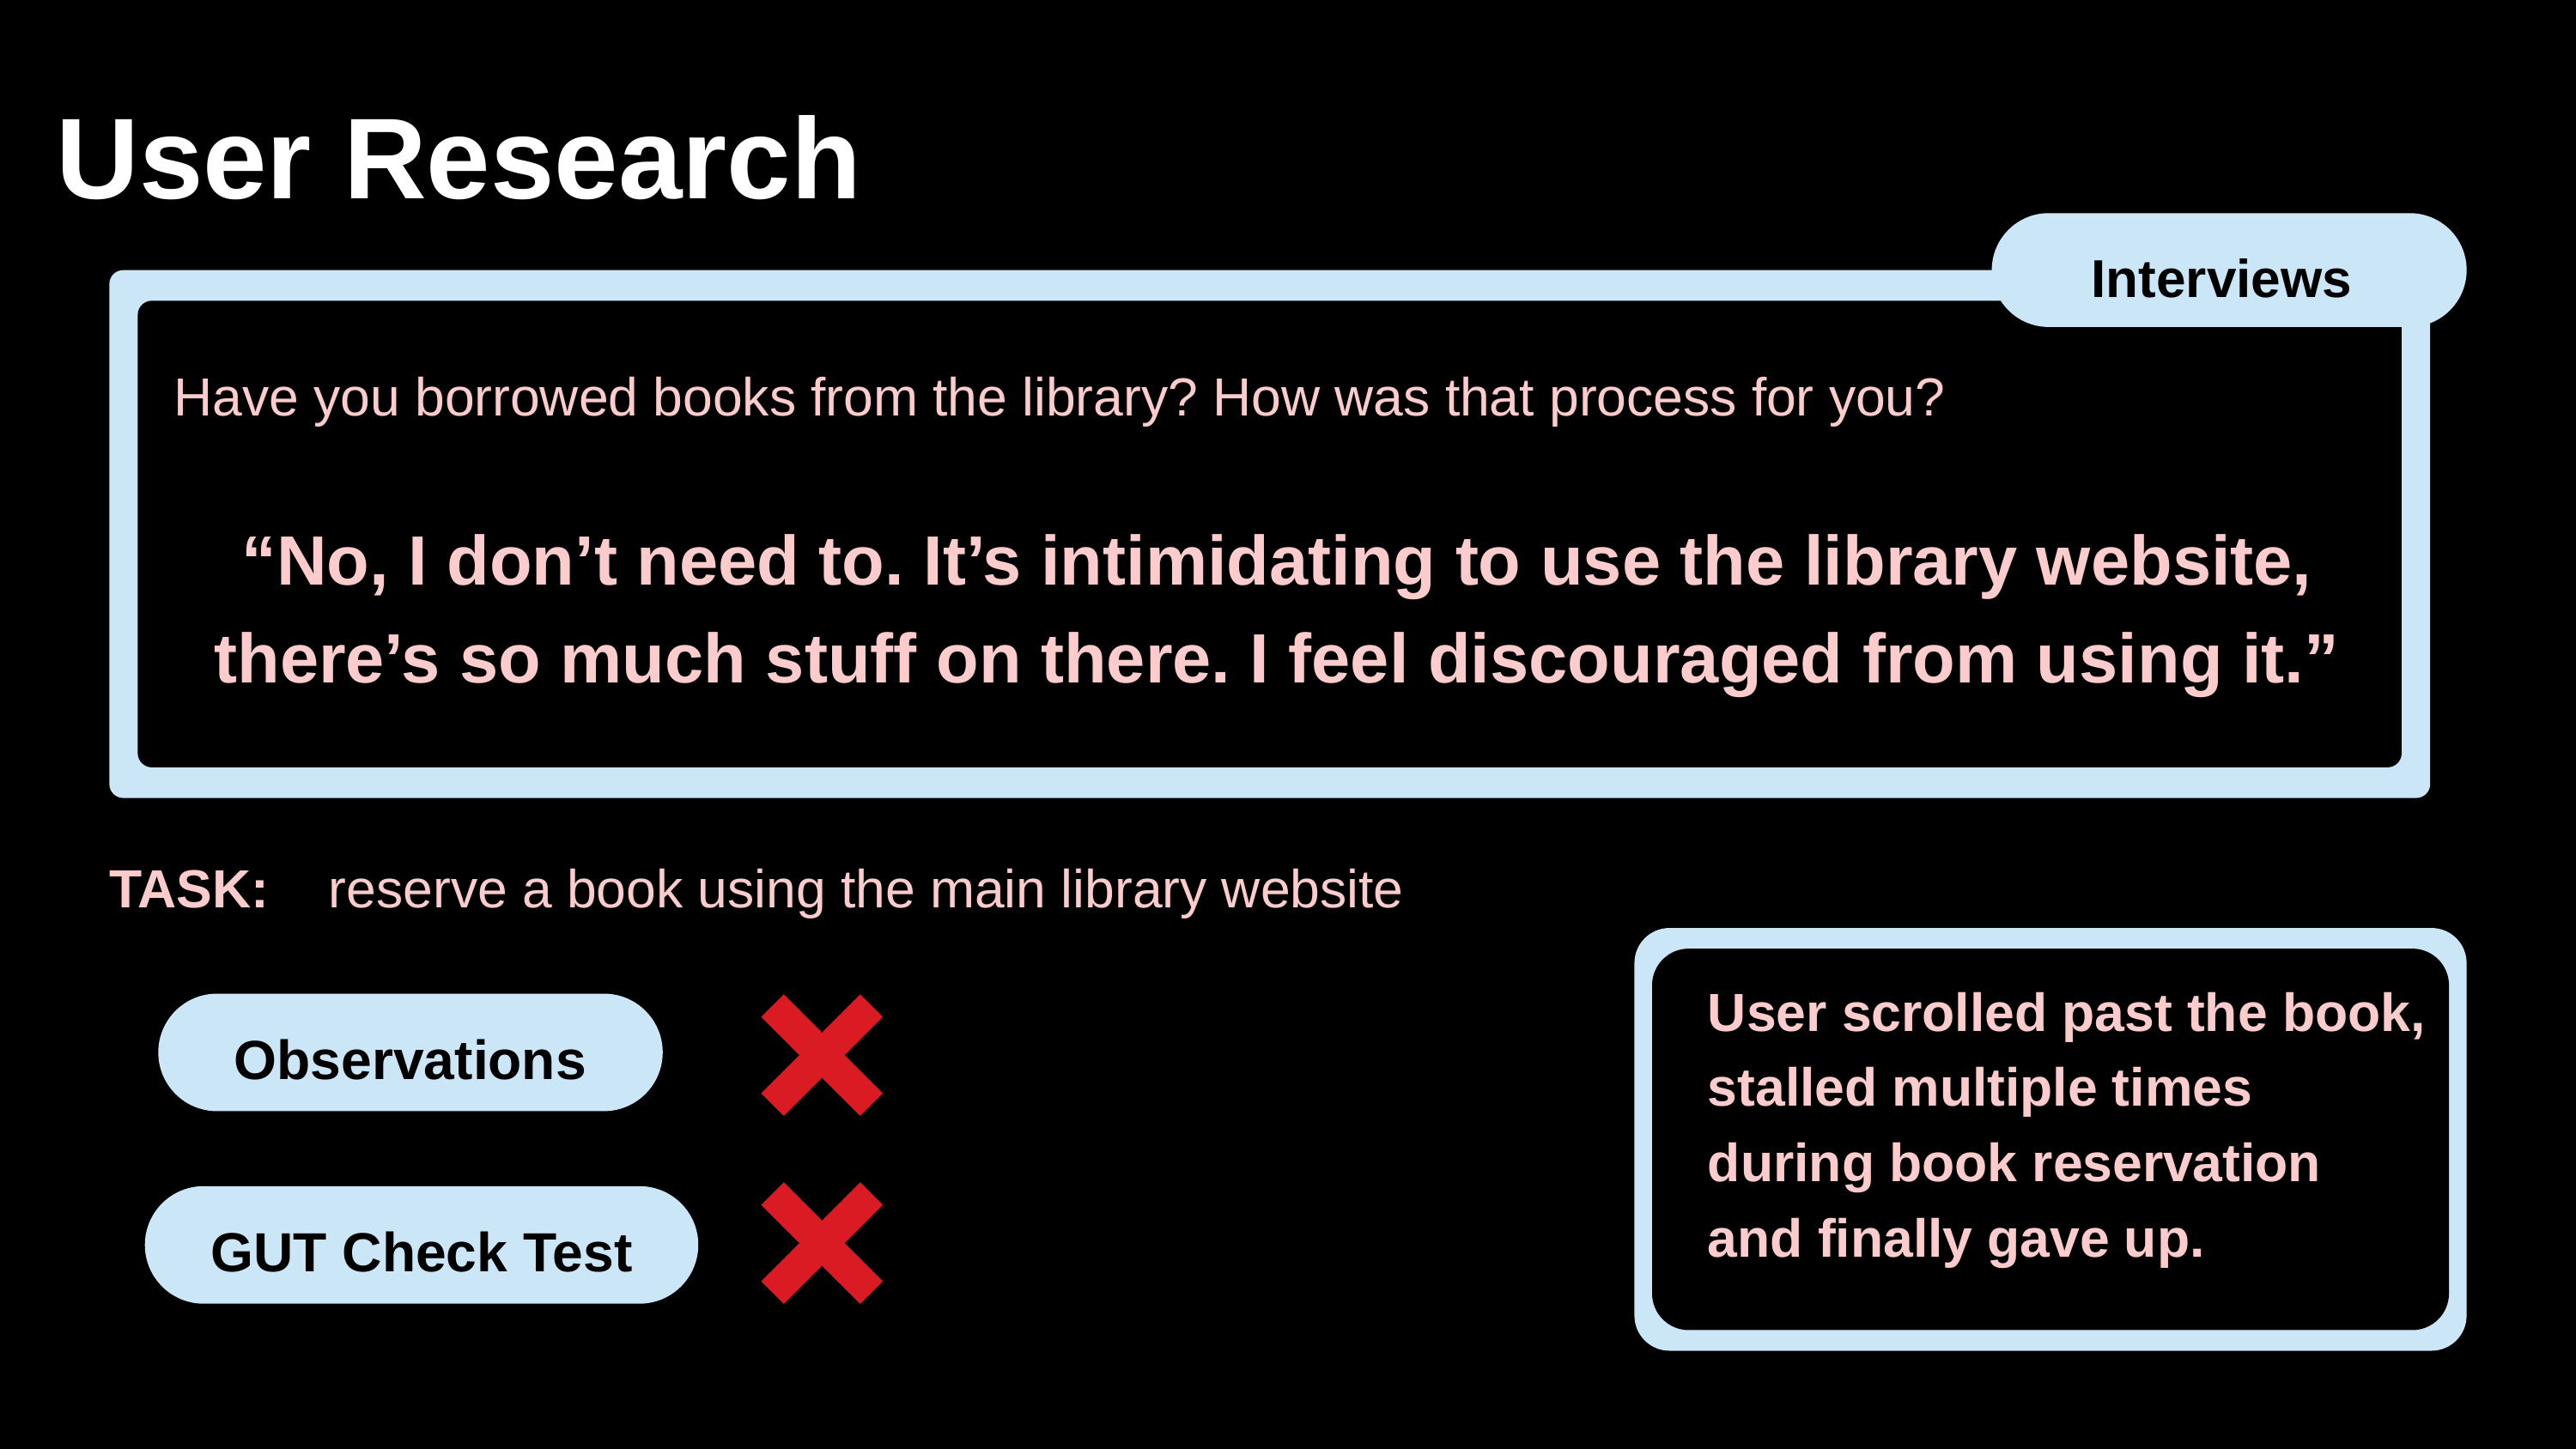

User Research

Interviews

Have you borrowed books from the library? How was that process for you?

“No, I don’t need to. It’s intimidating to use the library website, there’s so much stuff on there. I feel discouraged from using it.”
TASK:    reserve a book using the main library website

User scrolled past the book, stalled multiple times during book reservation and finally gave up.

Observations

GUT Check Test